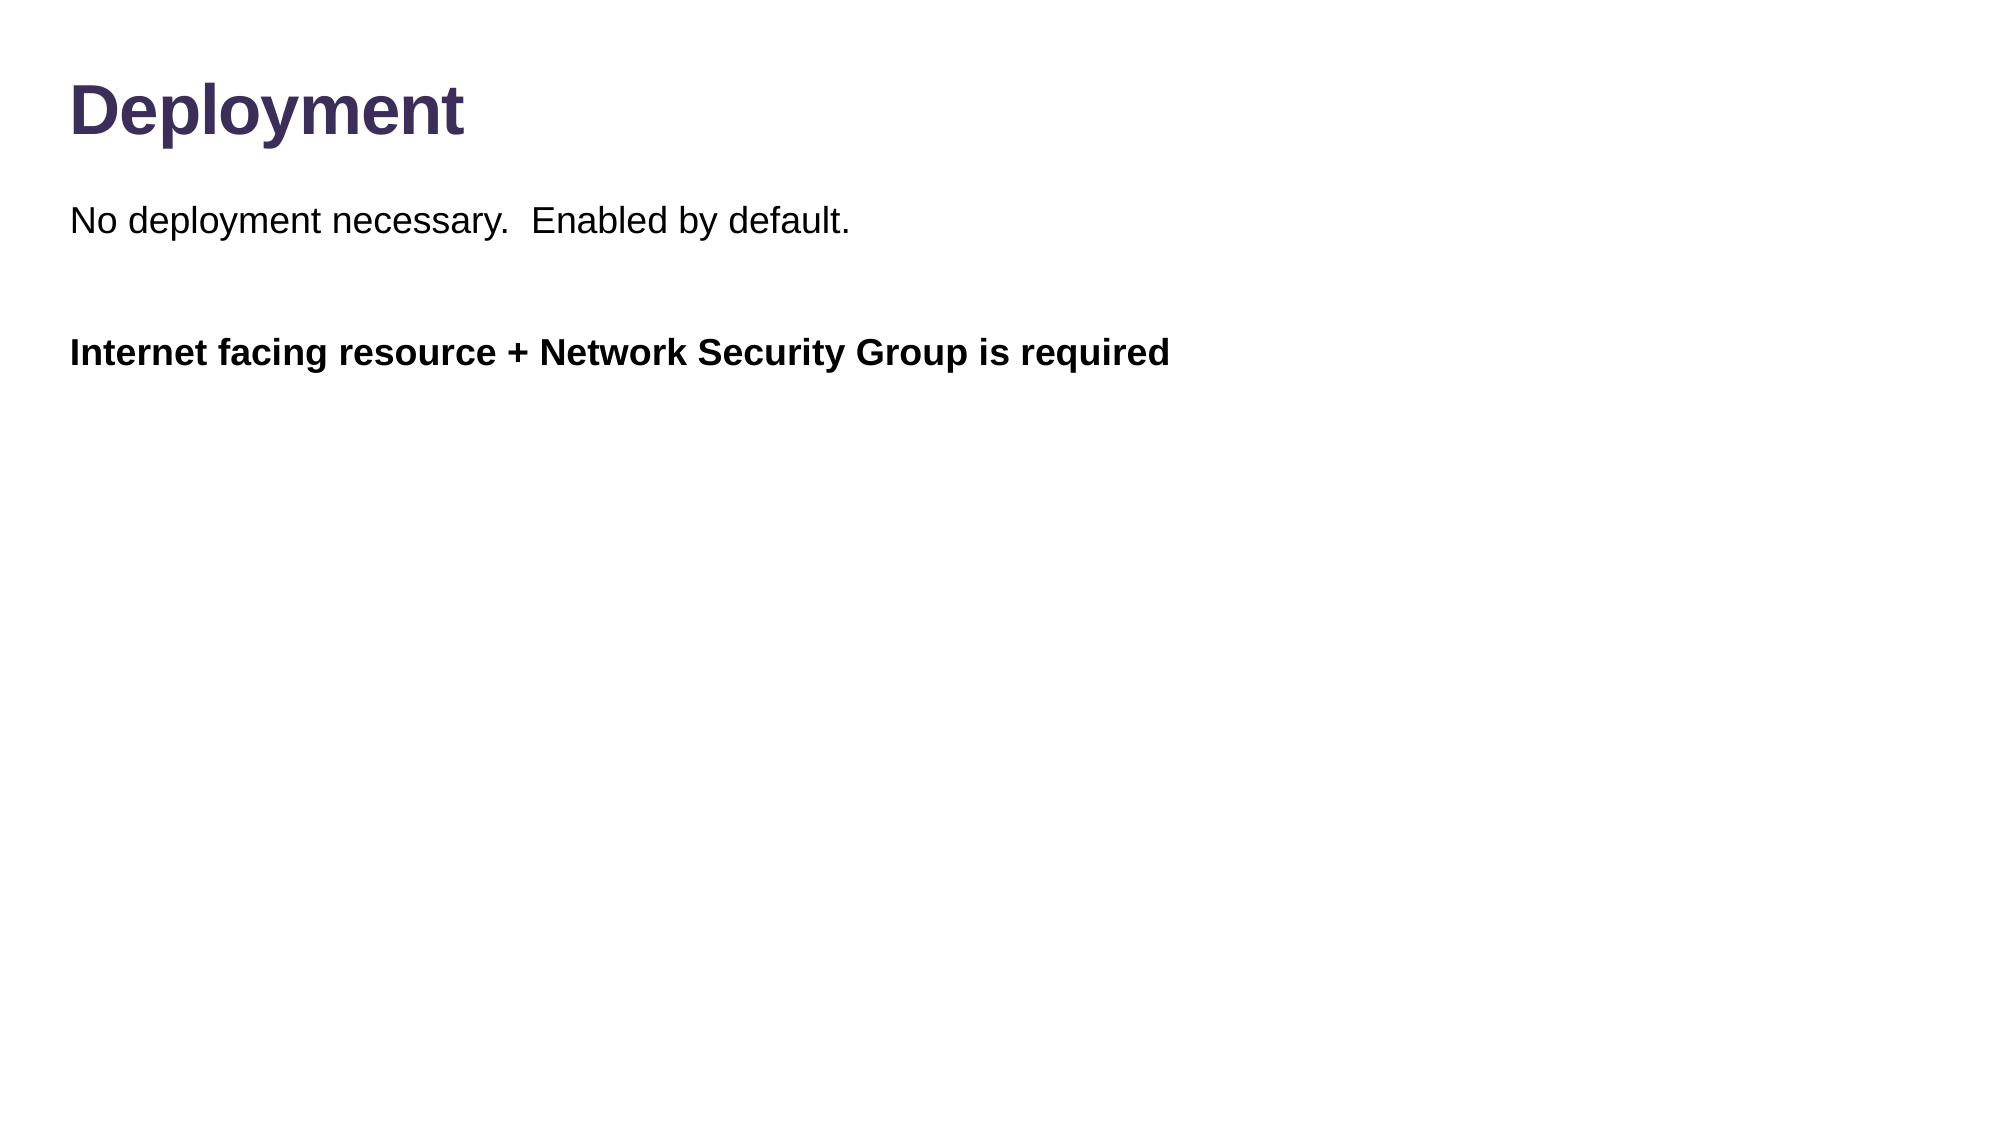

# Deployment
No deployment necessary.  Enabled by default.

Internet facing resource + Network Security Group is required